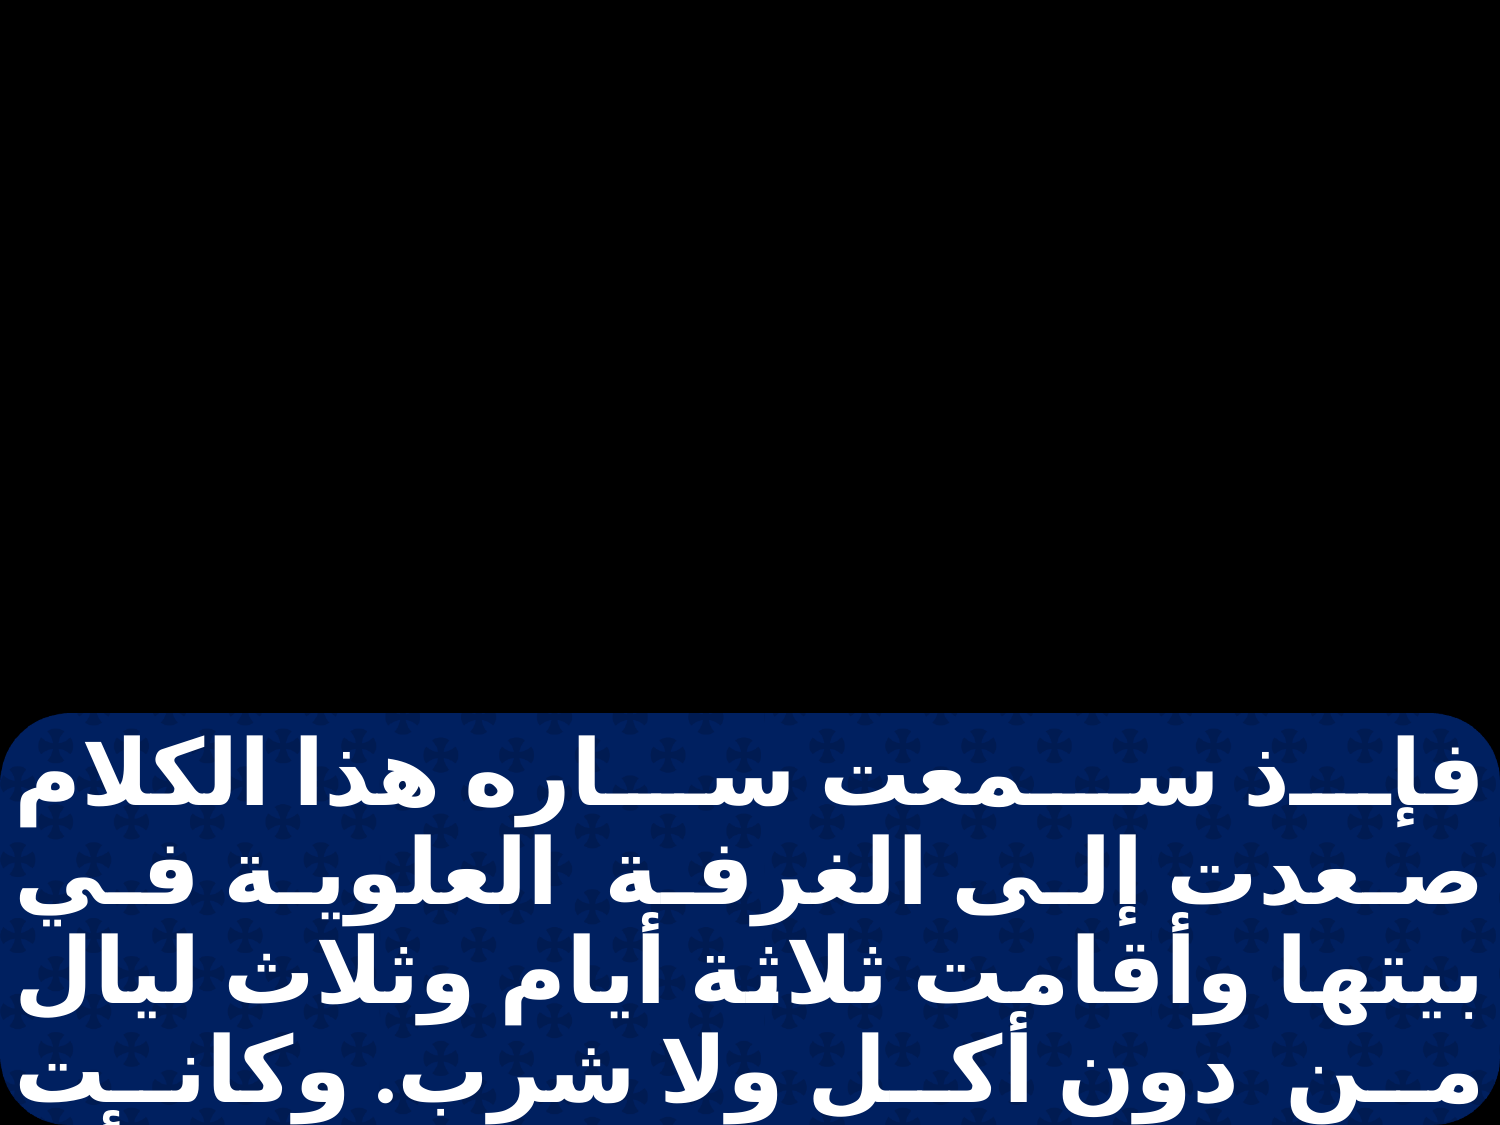

فإذ سمعت ساره هذا الكلام صعدت إلى الغرفة  العلوية في بيتها وأقامت ثلاثة أيام وثلاث ليال من  دون أكل ولا شرب. وكانت تسكب الدموع وتصلي  إلى الله أن يخلصها من هذا العار. وكان في اليوم